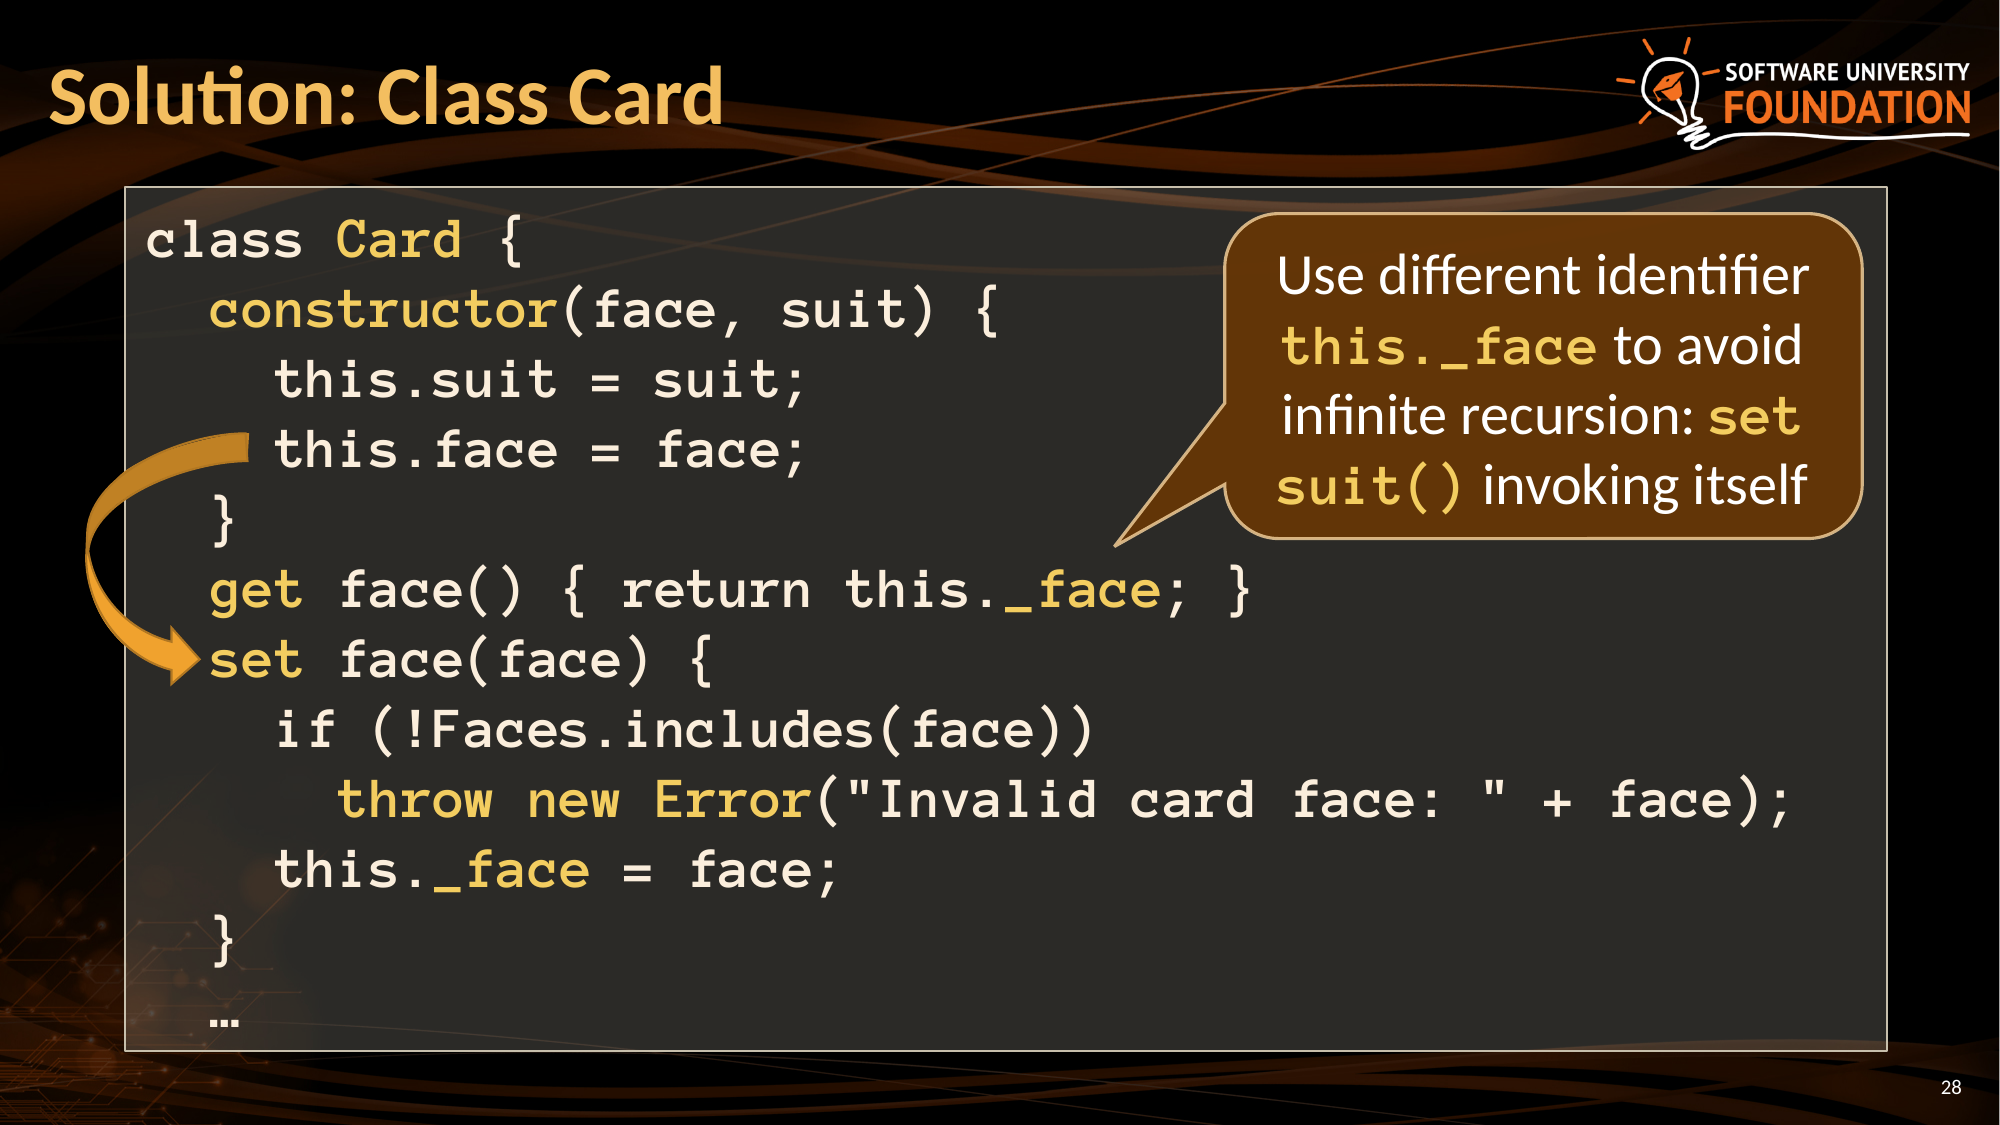

# Solution: Class Card
class Card {
  constructor(face, suit) {
    this.suit = suit;
    this.face = face;
  }
  get face() { return this._face; }
  set face(face) {
    if (!Faces.includes(face))
      throw new Error("Invalid card face: " + face);
    this._face = face;
  }
  …
Use different identifier this._face to avoid infinite recursion: set suit() invoking itself

28